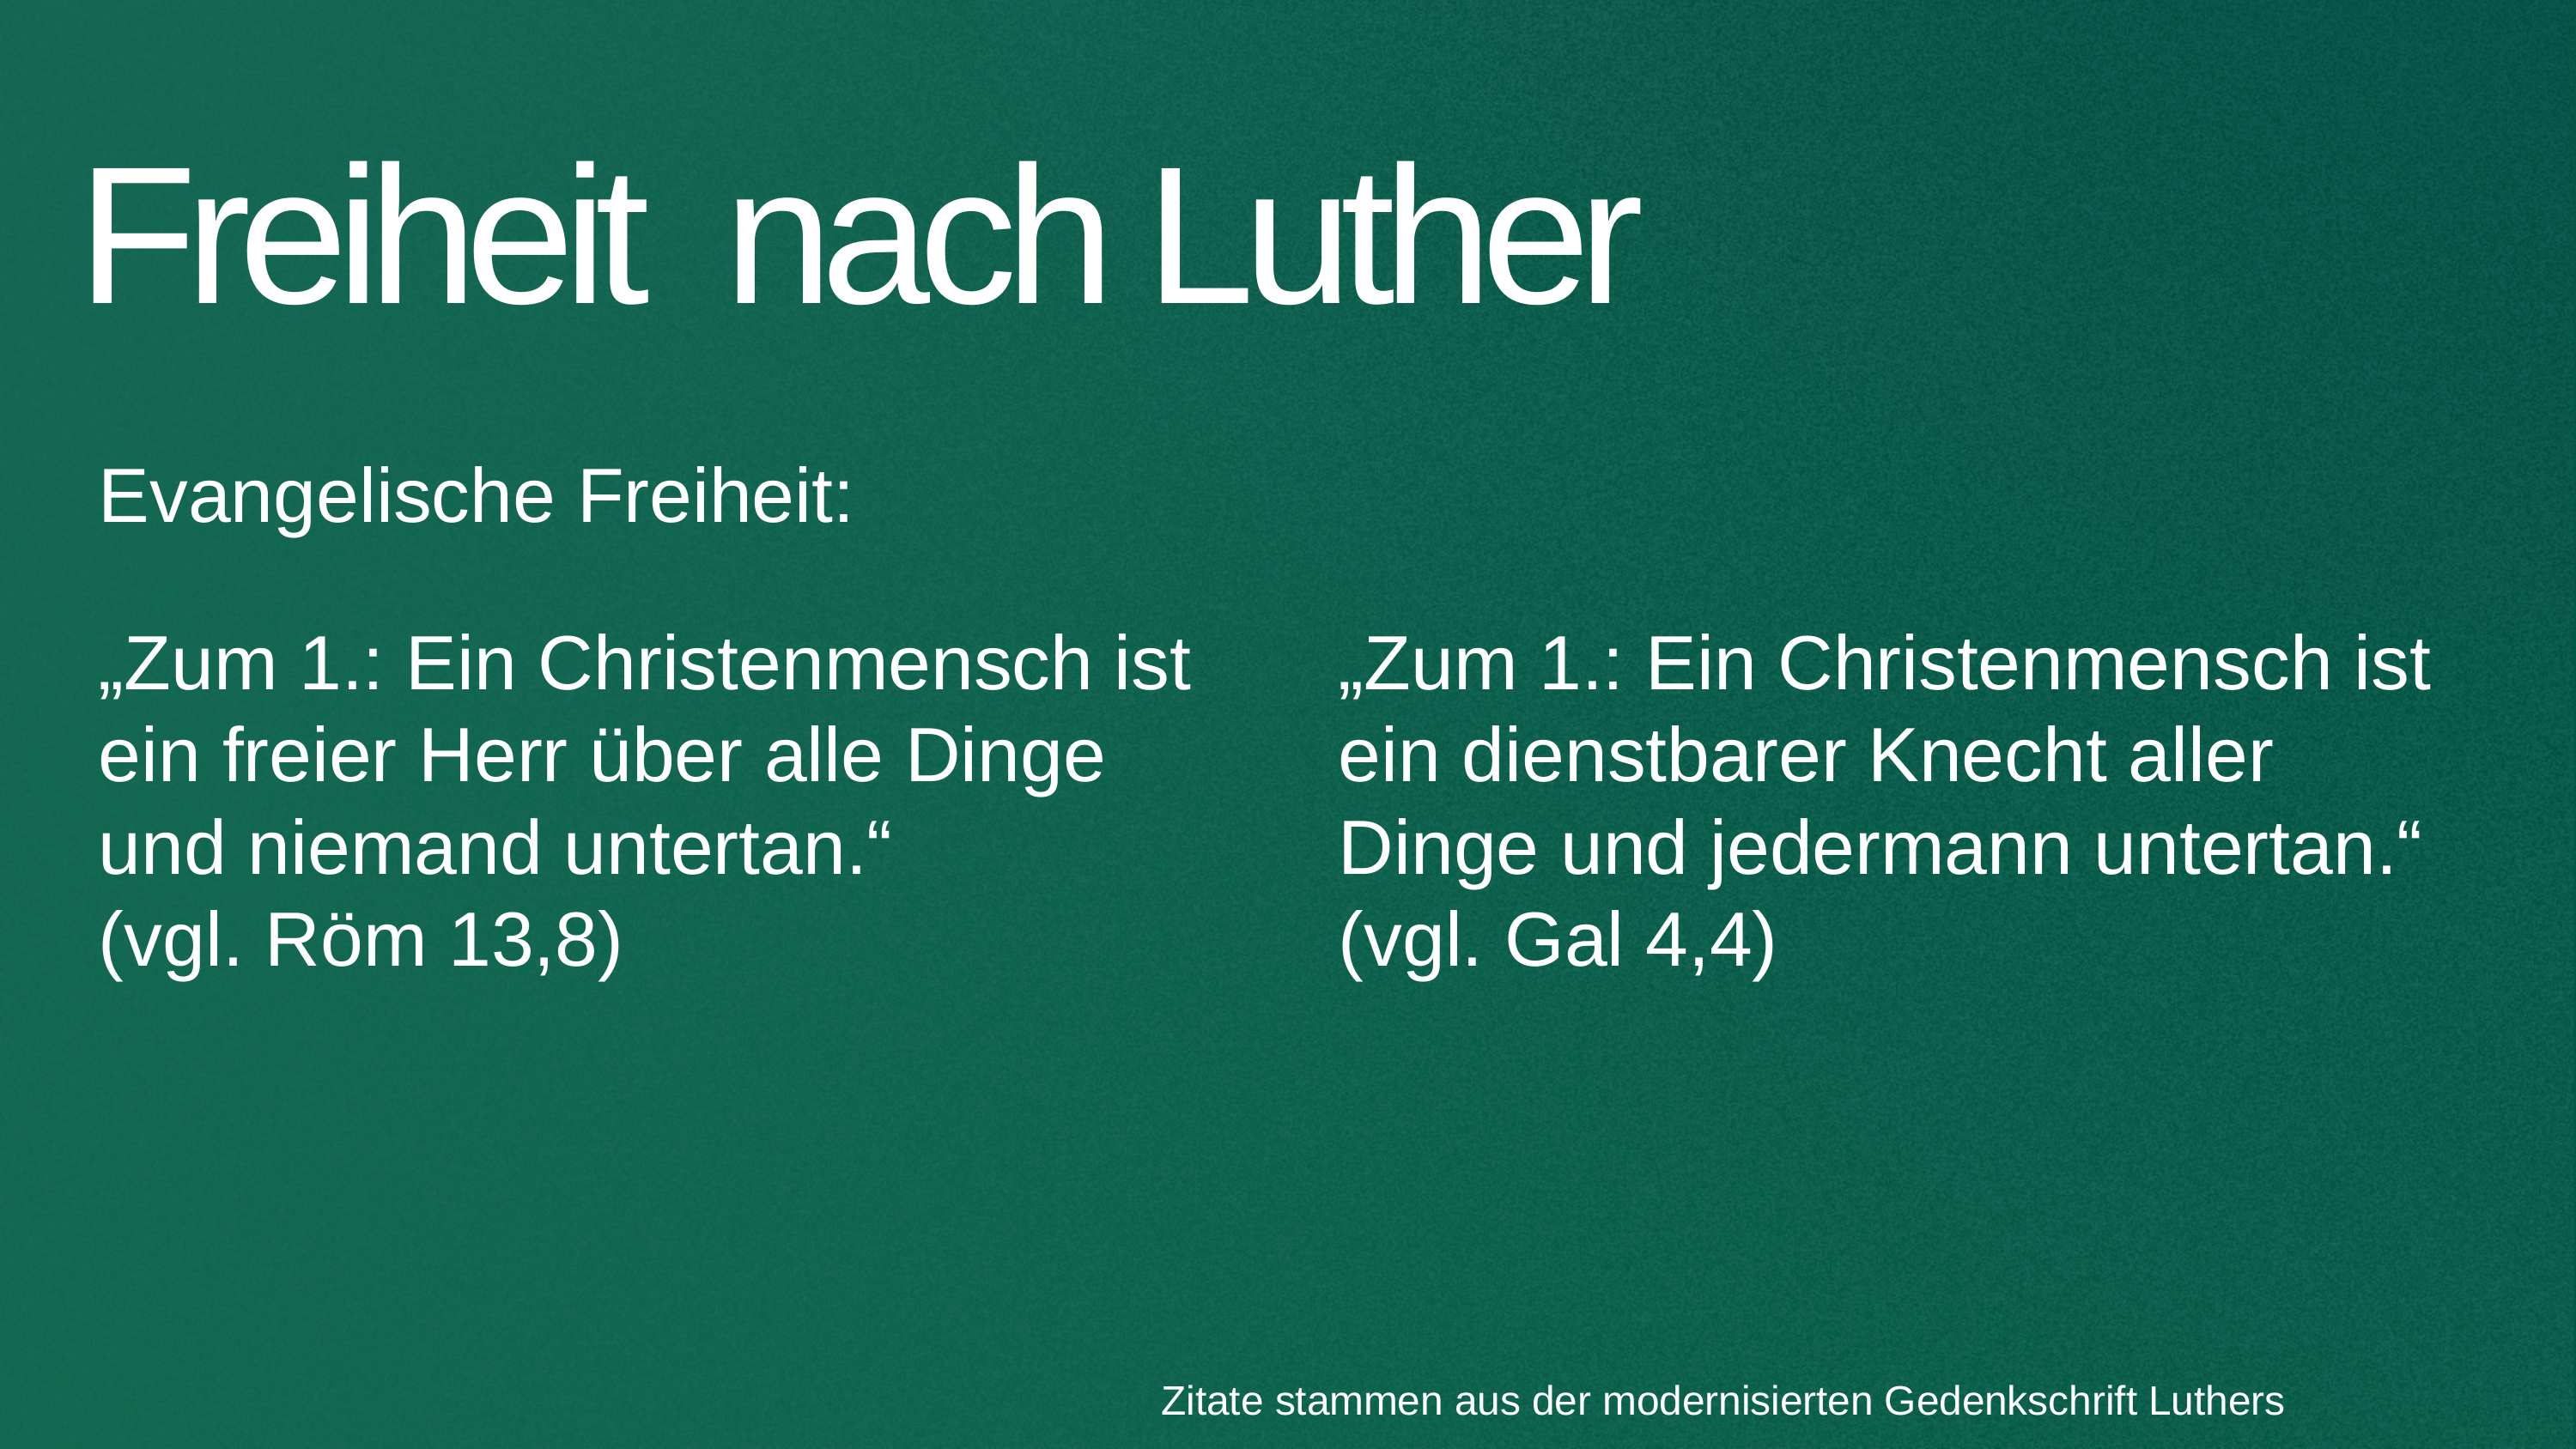

# Freiheit  nach Luther
Evangelische Freiheit:
„Zum 1.: Ein Christenmensch ist ein freier Herr über alle Dinge und niemand untertan.“
(vgl. Röm 13,8)

„Zum 1.: Ein Christenmensch ist ein dienstbarer Knecht aller Dinge und jedermann untertan.“ (vgl. Gal 4,4)
Zitate stammen aus der modernisierten Gedenkschrift Luthers